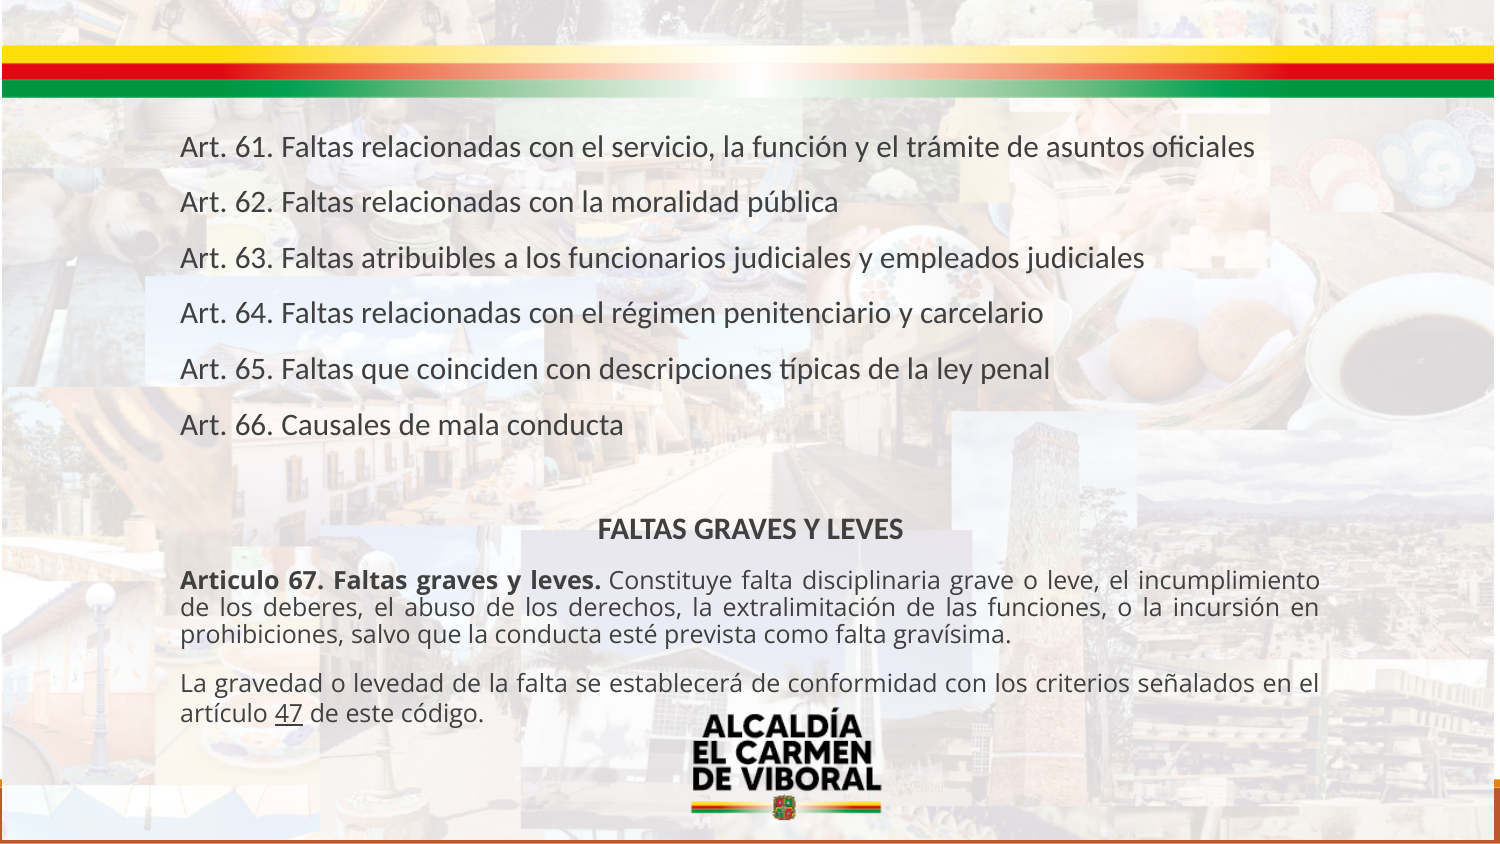

Art. 61. Faltas relacionadas con el servicio, la función y el trámite de asuntos oficiales
Art. 62. Faltas relacionadas con la moralidad pública
Art. 63. Faltas atribuibles a los funcionarios judiciales y empleados judiciales
Art. 64. Faltas relacionadas con el régimen penitenciario y carcelario
Art. 65. Faltas que coinciden con descripciones típicas de la ley penal
Art. 66. Causales de mala conducta

FALTAS GRAVES Y LEVES
Articulo 67. Faltas graves y leves. Constituye falta disciplinaria grave o leve, el incumplimiento de los deberes, el abuso de los derechos, la extralimitación de las funciones, o la incursión en prohibiciones, salvo que la conducta esté prevista como falta gravísima.
La gravedad o levedad de la falta se establecerá de conformidad con los criterios señalados en el artículo 47 de este código.